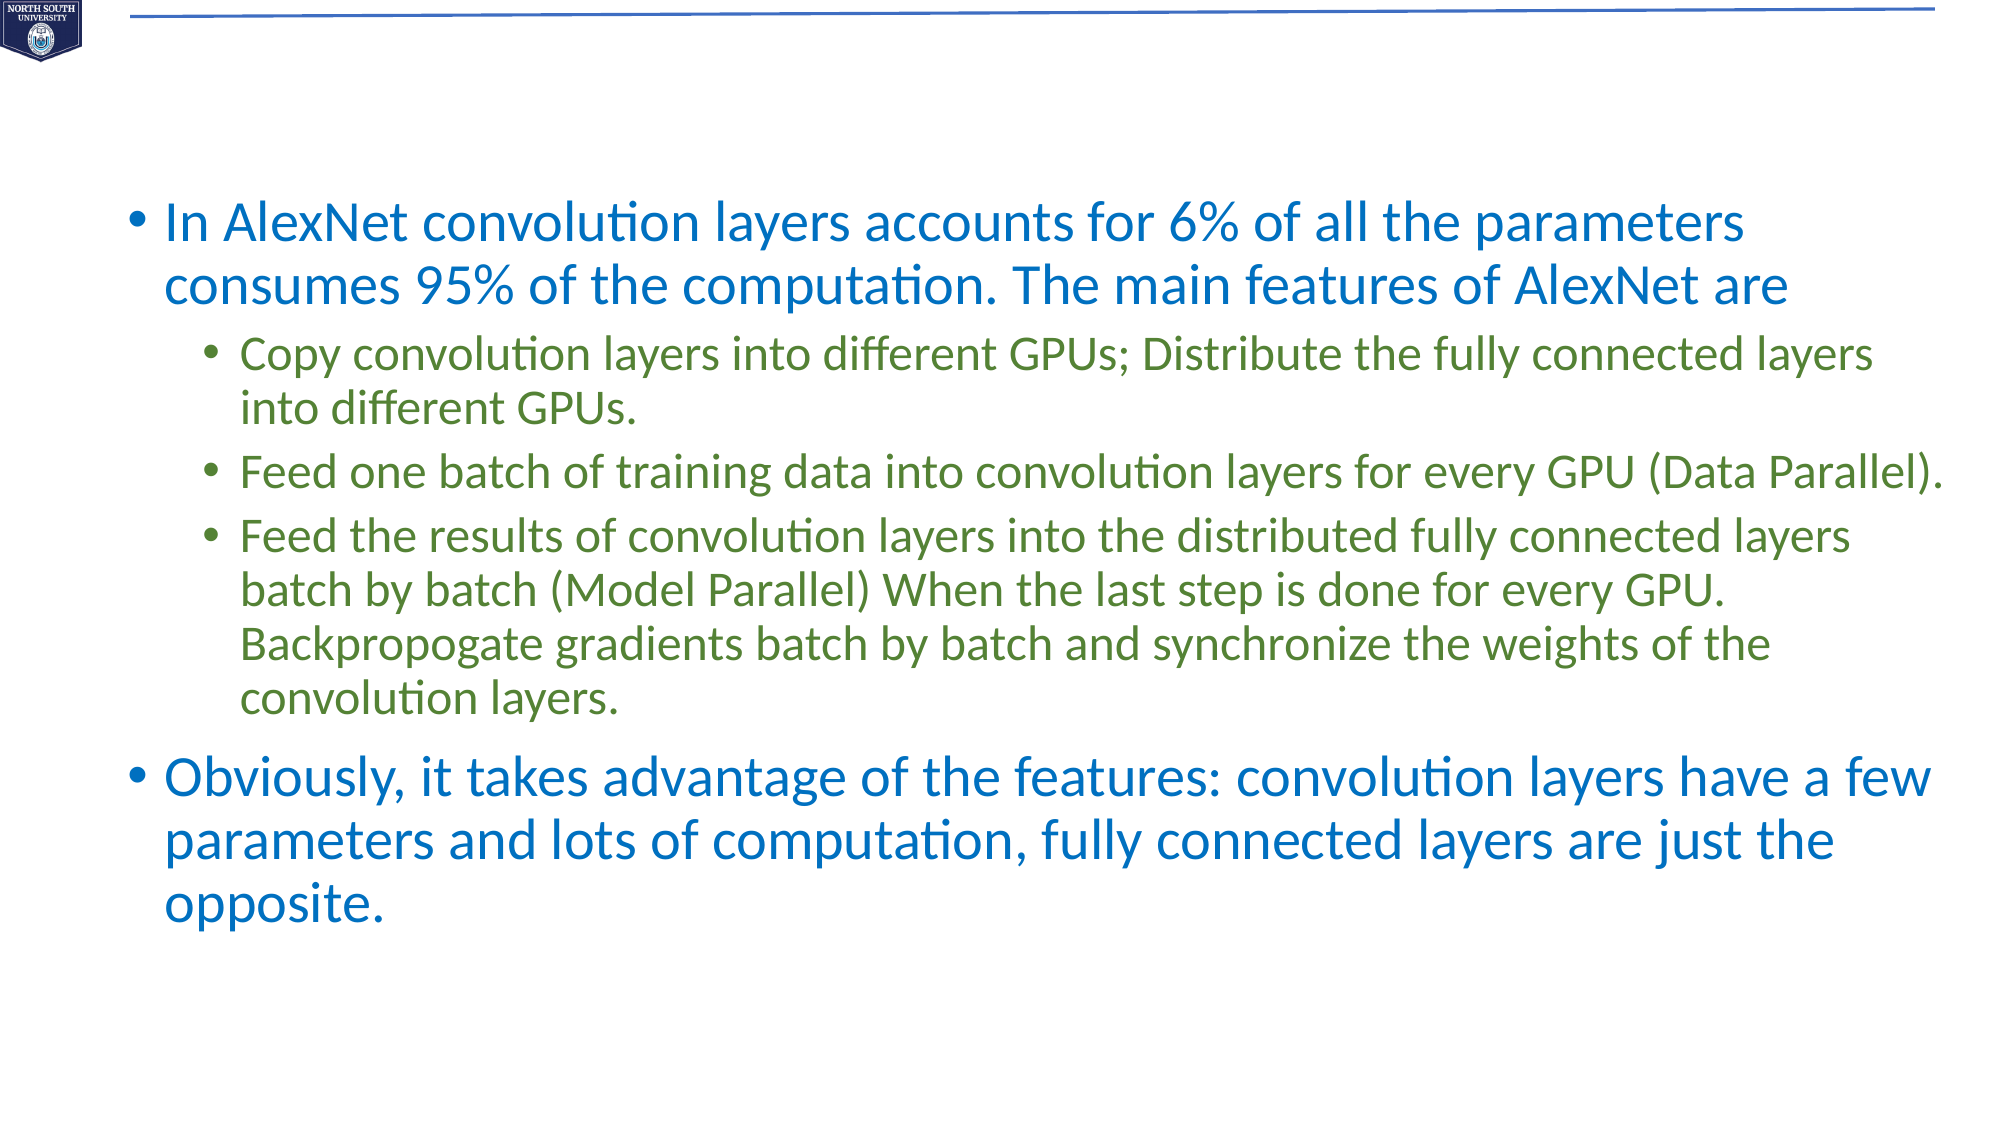

In AlexNet convolution layers accounts for 6% of all the parameters consumes 95% of the computation. The main features of AlexNet are
Copy convolution layers into different GPUs; Distribute the fully connected layers into different GPUs.
Feed one batch of training data into convolution layers for every GPU (Data Parallel).
Feed the results of convolution layers into the distributed fully connected layers batch by batch (Model Parallel) When the last step is done for every GPU. Backpropogate gradients batch by batch and synchronize the weights of the convolution layers.
Obviously, it takes advantage of the features: convolution layers have a few parameters and lots of computation, fully connected layers are just the opposite.